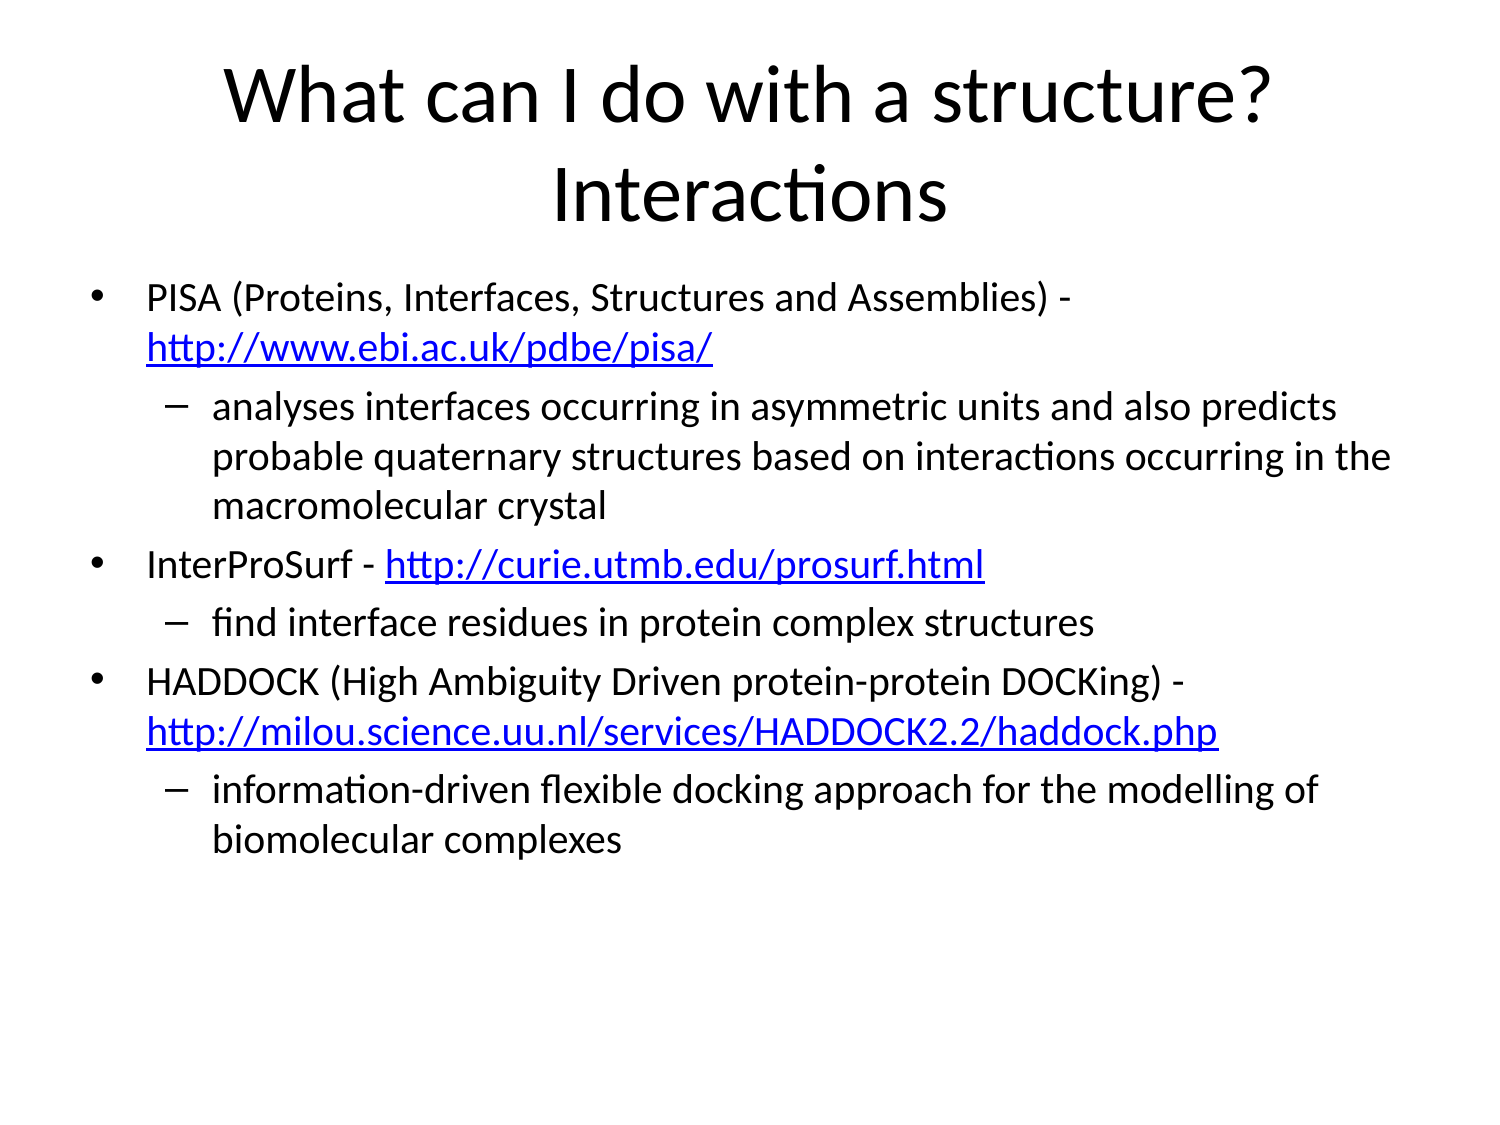

# What can I do with a structure? Interactions
PISA (Proteins, Interfaces, Structures and Assemblies) - http://www.ebi.ac.uk/pdbe/pisa/
analyses interfaces occurring in asymmetric units and also predicts probable quaternary structures based on interactions occurring in the macromolecular crystal
InterProSurf - http://curie.utmb.edu/prosurf.html
find interface residues in protein complex structures
HADDOCK (High Ambiguity Driven protein-protein DOCKing) - http://milou.science.uu.nl/services/HADDOCK2.2/haddock.php
information-driven flexible docking approach for the modelling of biomolecular complexes